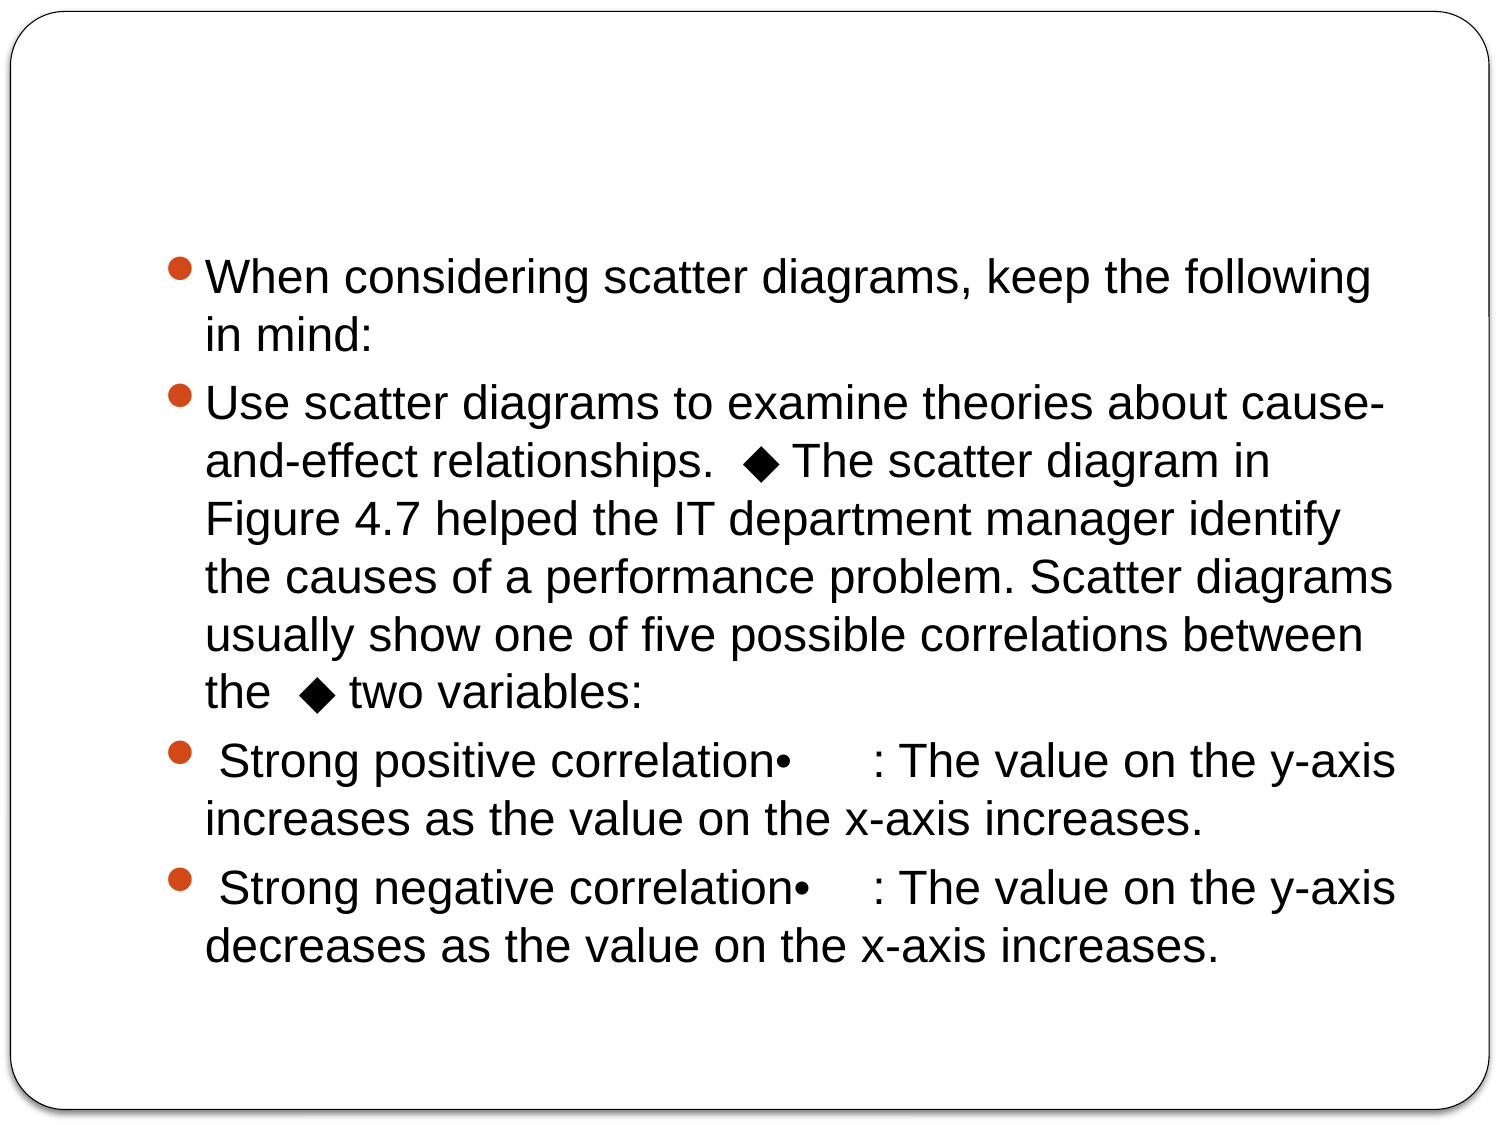

#
When considering scatter diagrams, keep the following in mind:
Use scatter diagrams to examine theories about cause-and-effect relationships.  ◆ The scatter diagram in Figure 4.7 helped the IT department manager identify the causes of a performance problem. Scatter diagrams usually show one of five possible correlations between the  ◆ two variables:
 Strong positive correlation•	: The value on the y-axis increases as the value on the x-axis increases.
 Strong negative correlation•	: The value on the y-axis decreases as the value on the x-axis increases.